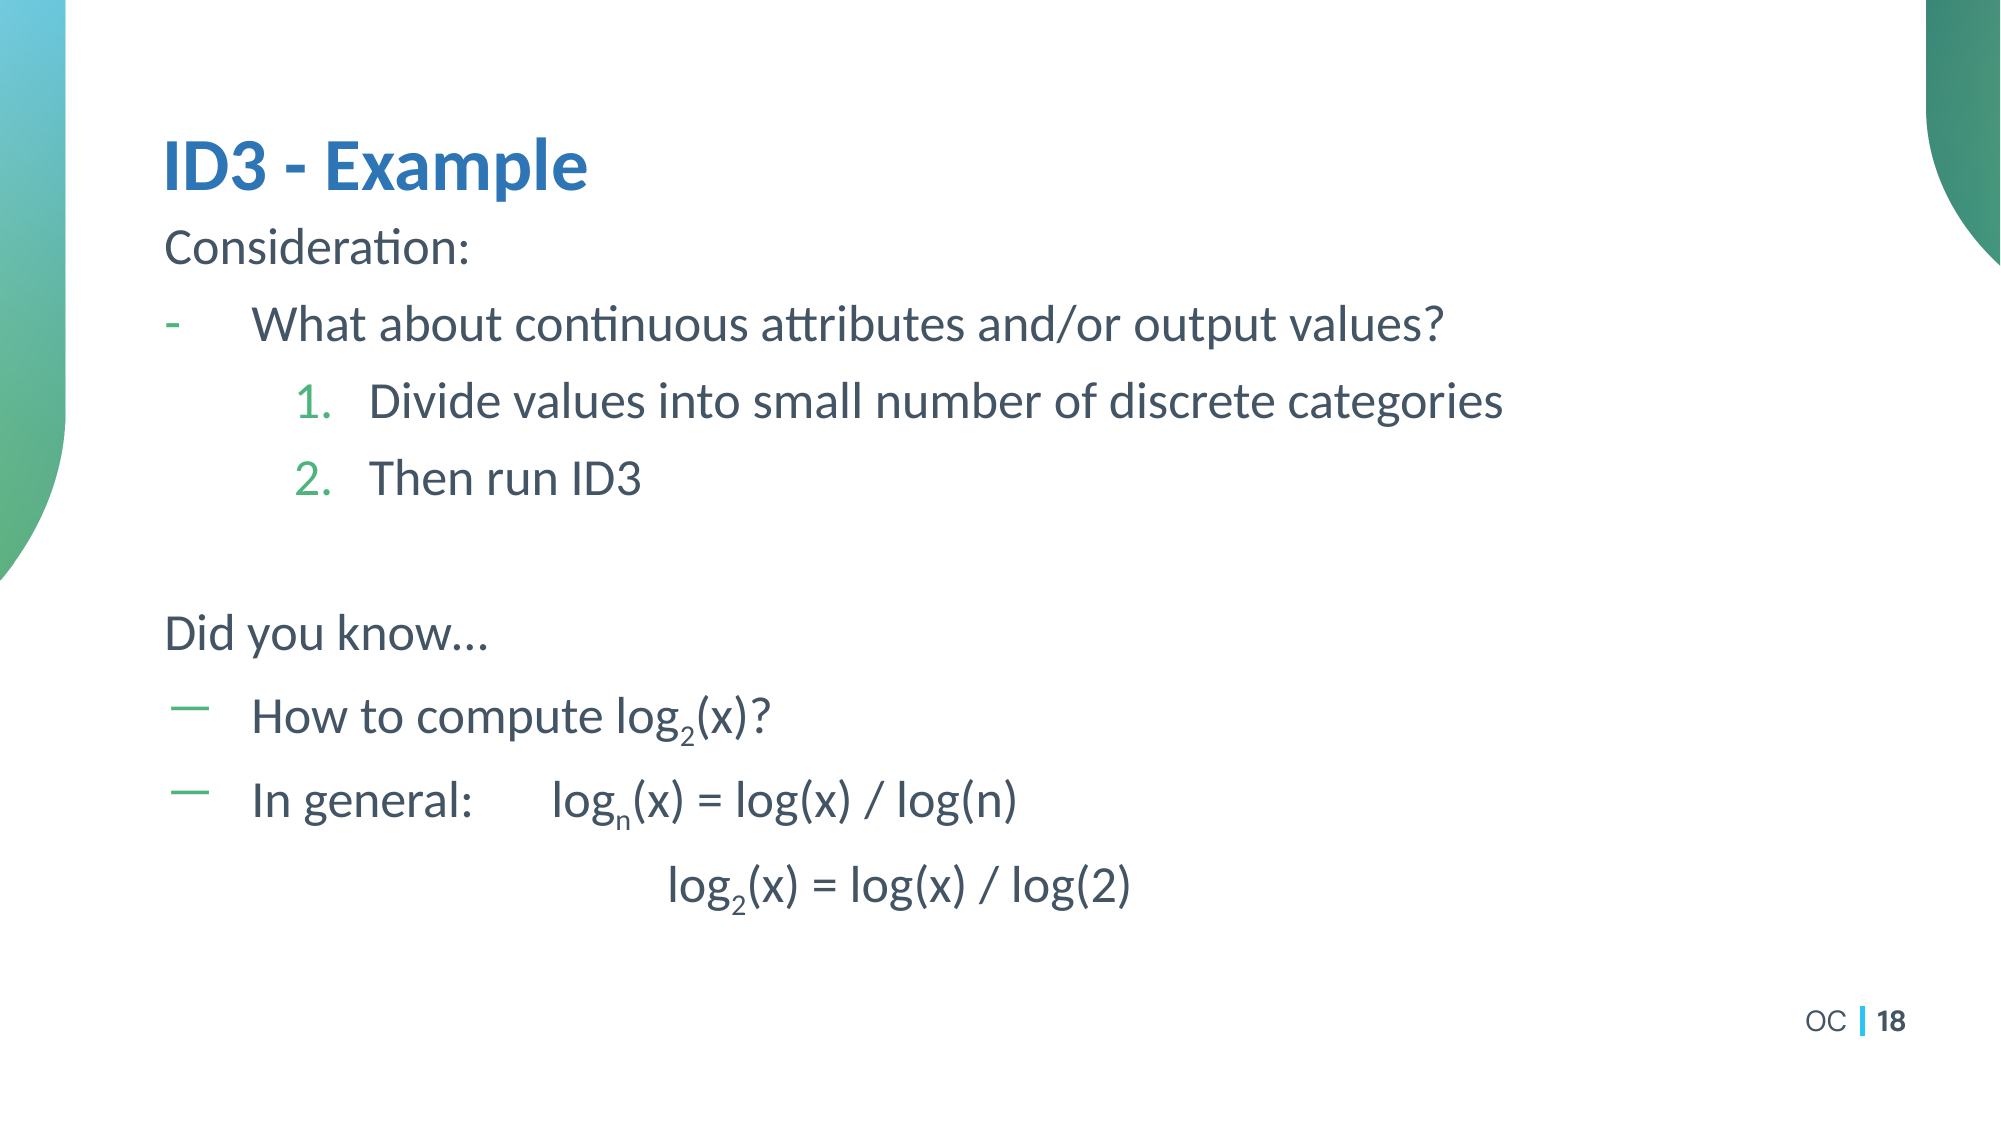

# ID3 - Example
Consideration:
What about continuous attributes and/or output values?
Divide values into small number of discrete categories
Then run ID3

Did you know…
How to compute log2(x)?
In general: 	logn(x) = log(x) / log(n)
	log2(x) = log(x) / log(2)

OC
18